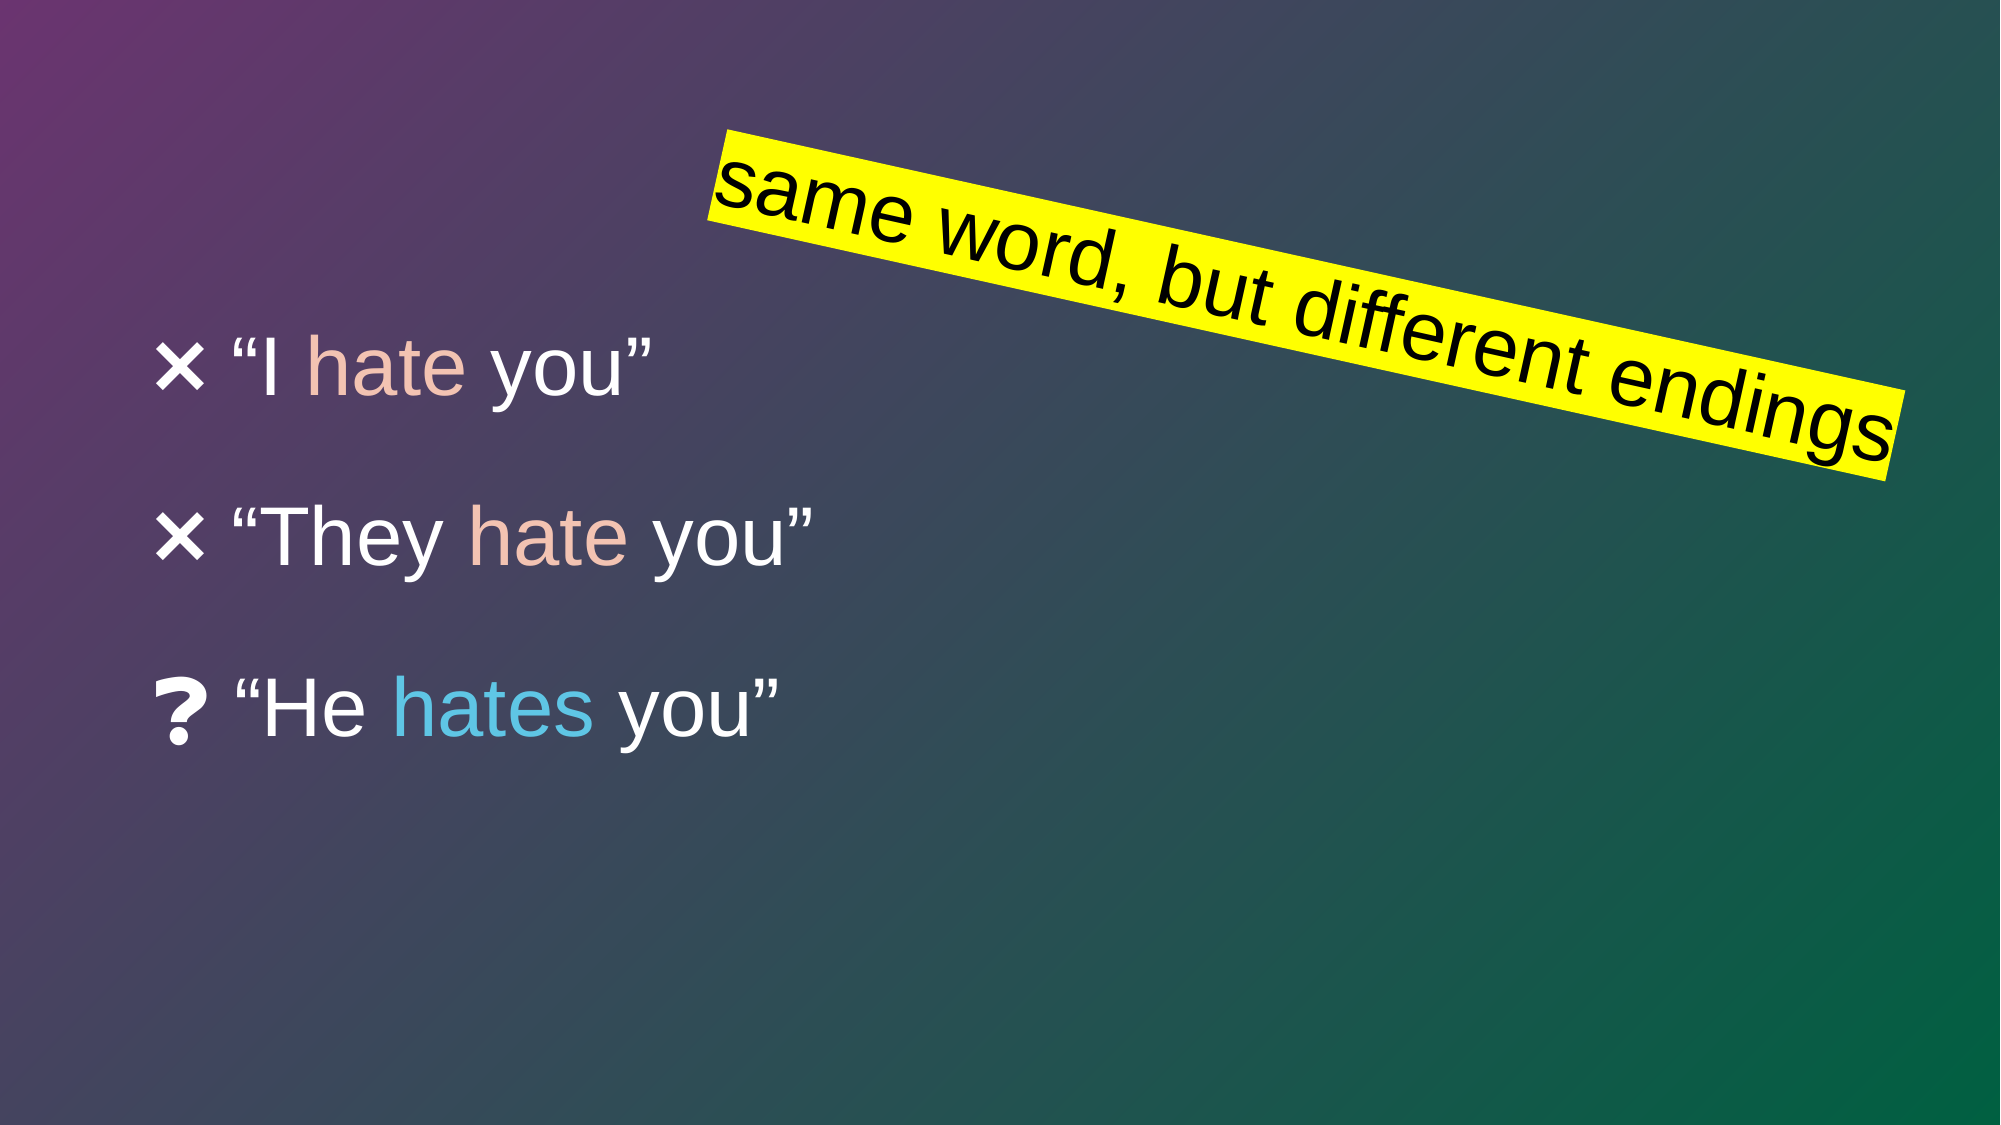

❌ “I hate you”
❌ “They hate you”
❓ “He hates you”
same word, but different endings